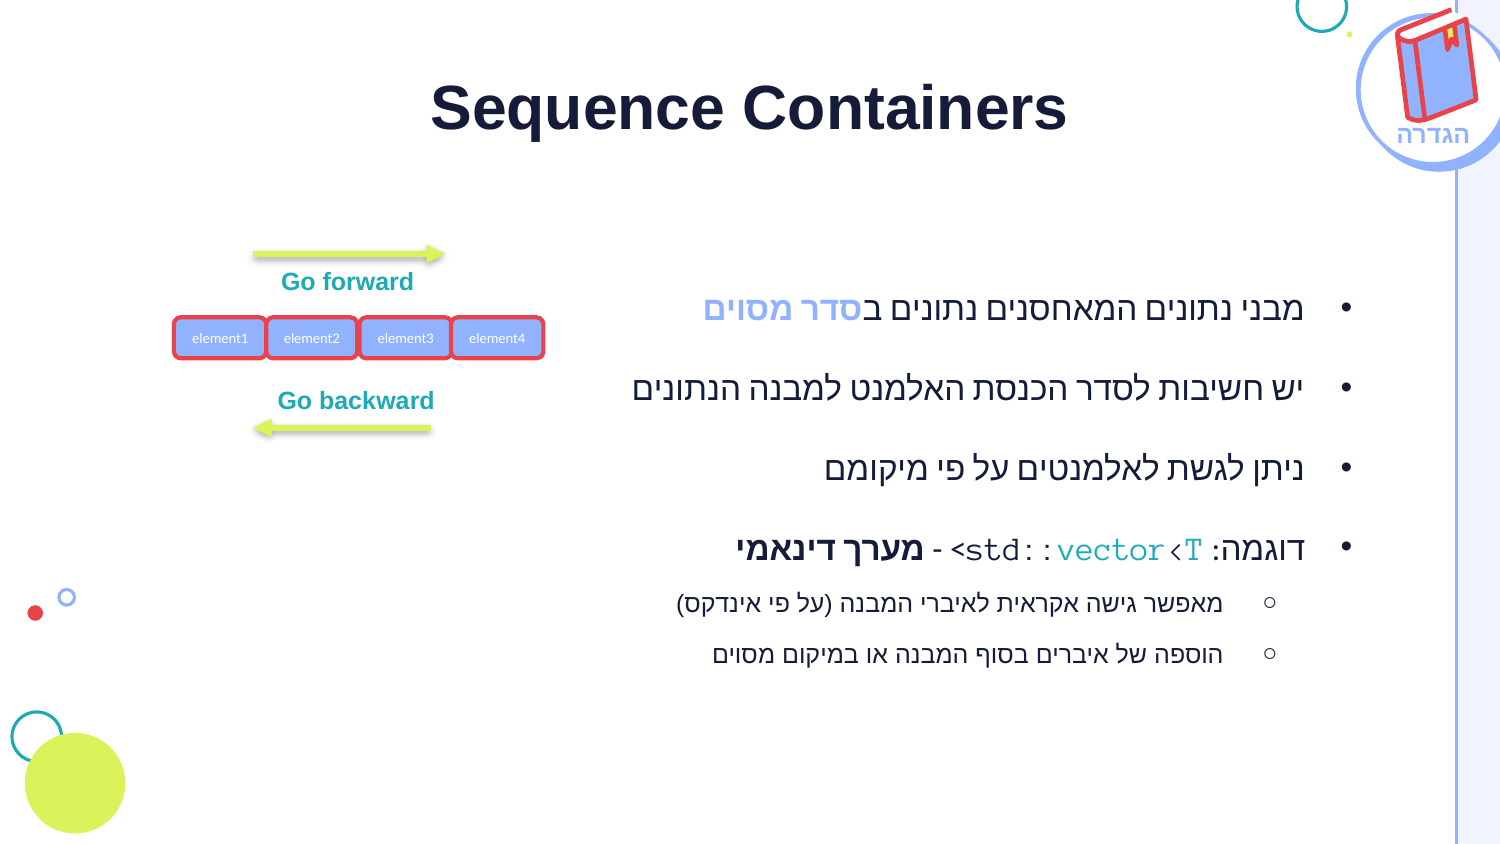

# Sequence Containers
הגדרה
מבני נתונים המאחסנים נתונים בסדר מסוים
יש חשיבות לסדר הכנסת האלמנט למבנה הנתונים
ניתן לגשת לאלמנטים על פי מיקומם

דוגמה: std::vector<T> - מערך דינאמי
מאפשר גישה אקראית לאיברי המבנה (על פי אינדקס)
הוספה של איברים בסוף המבנה או במיקום מסוים
Go forward
element1
element2
element3
element4
Go backward